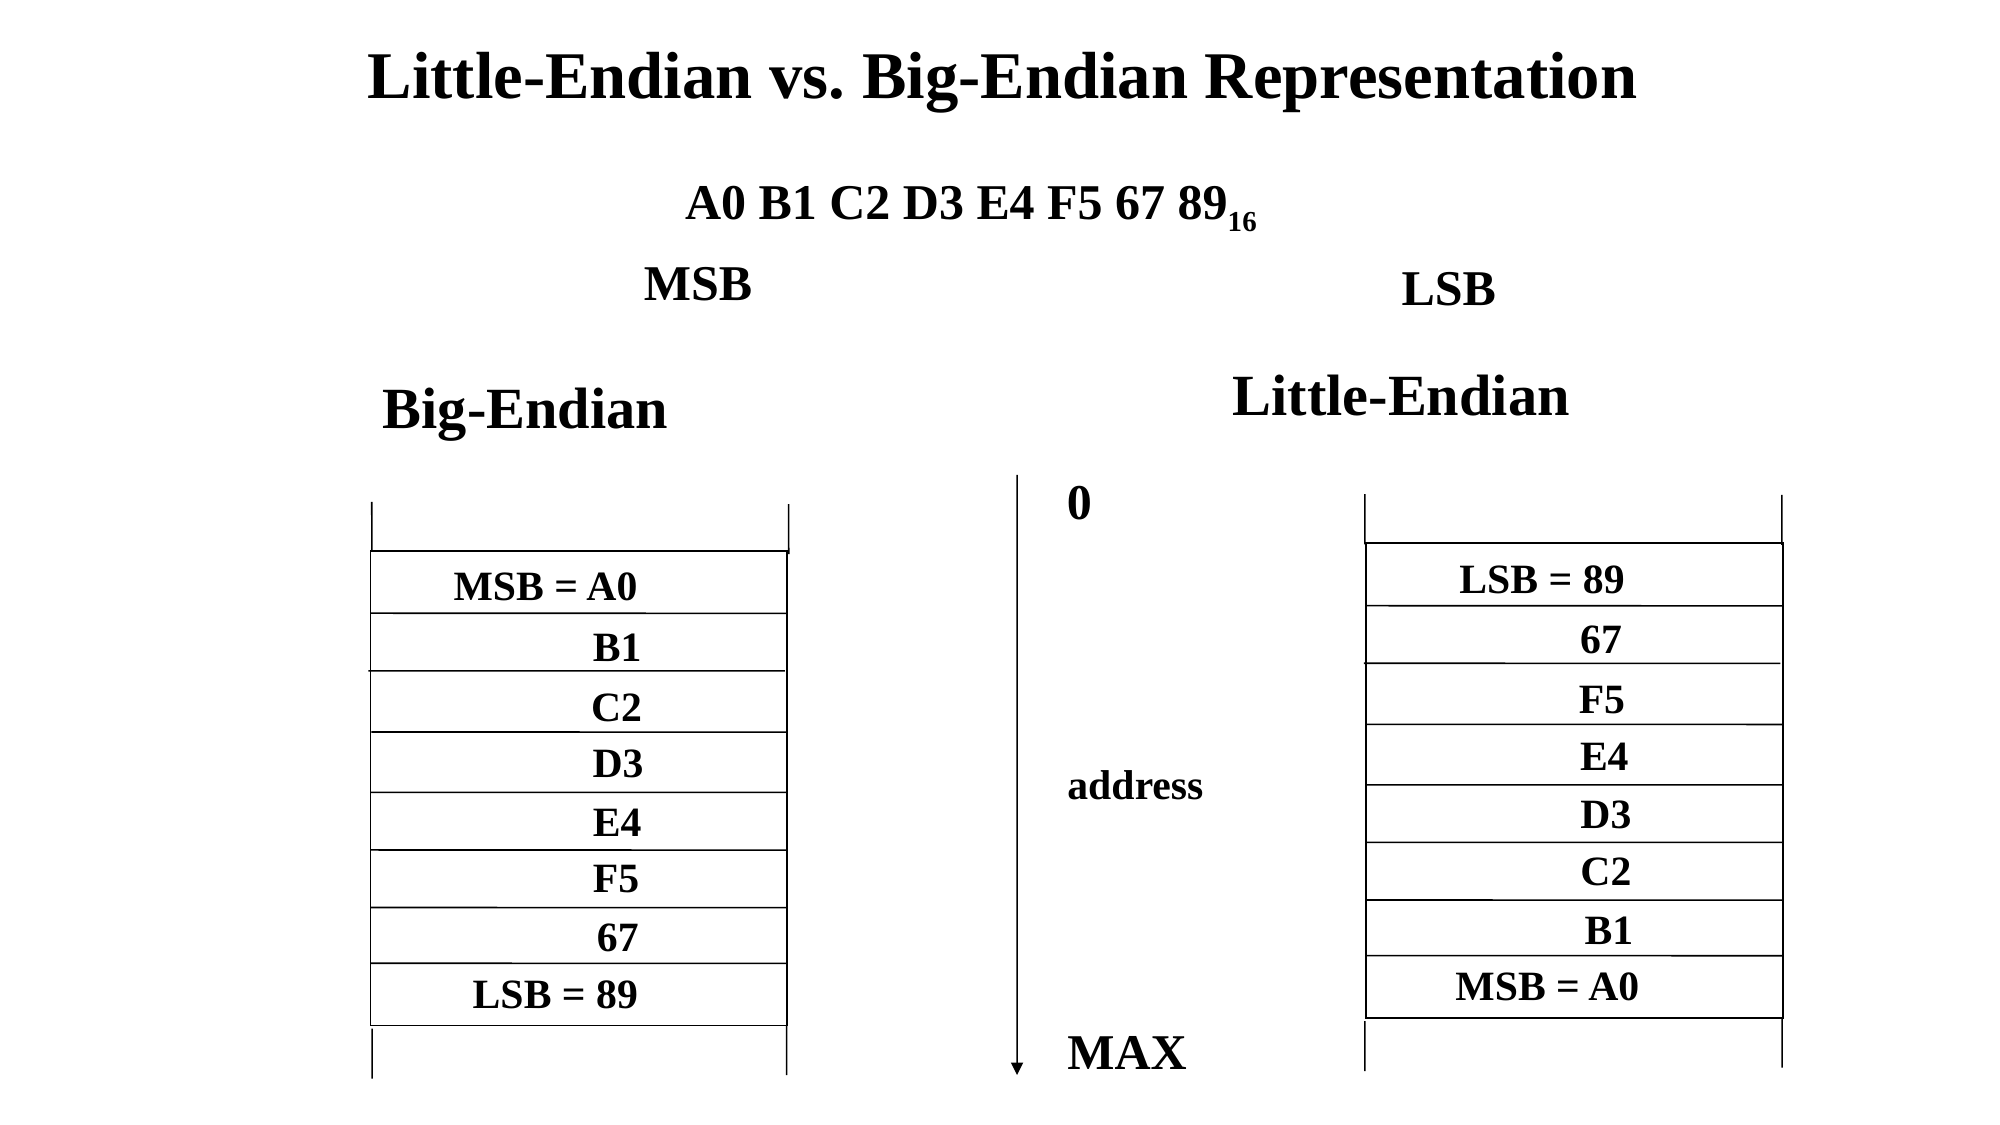

Little-Endian vs. Big-Endian Representation
A0 B1 C2 D3 E4 F5 67 8916
MSB
LSB
Little-Endian
Big-Endian
0

LSB = 89

MSB = A0
67

B1

F5

C2
E4

D3

address
D3

E4

C2

F5

B1

67

MSB = A0

LSB = 89

MAX